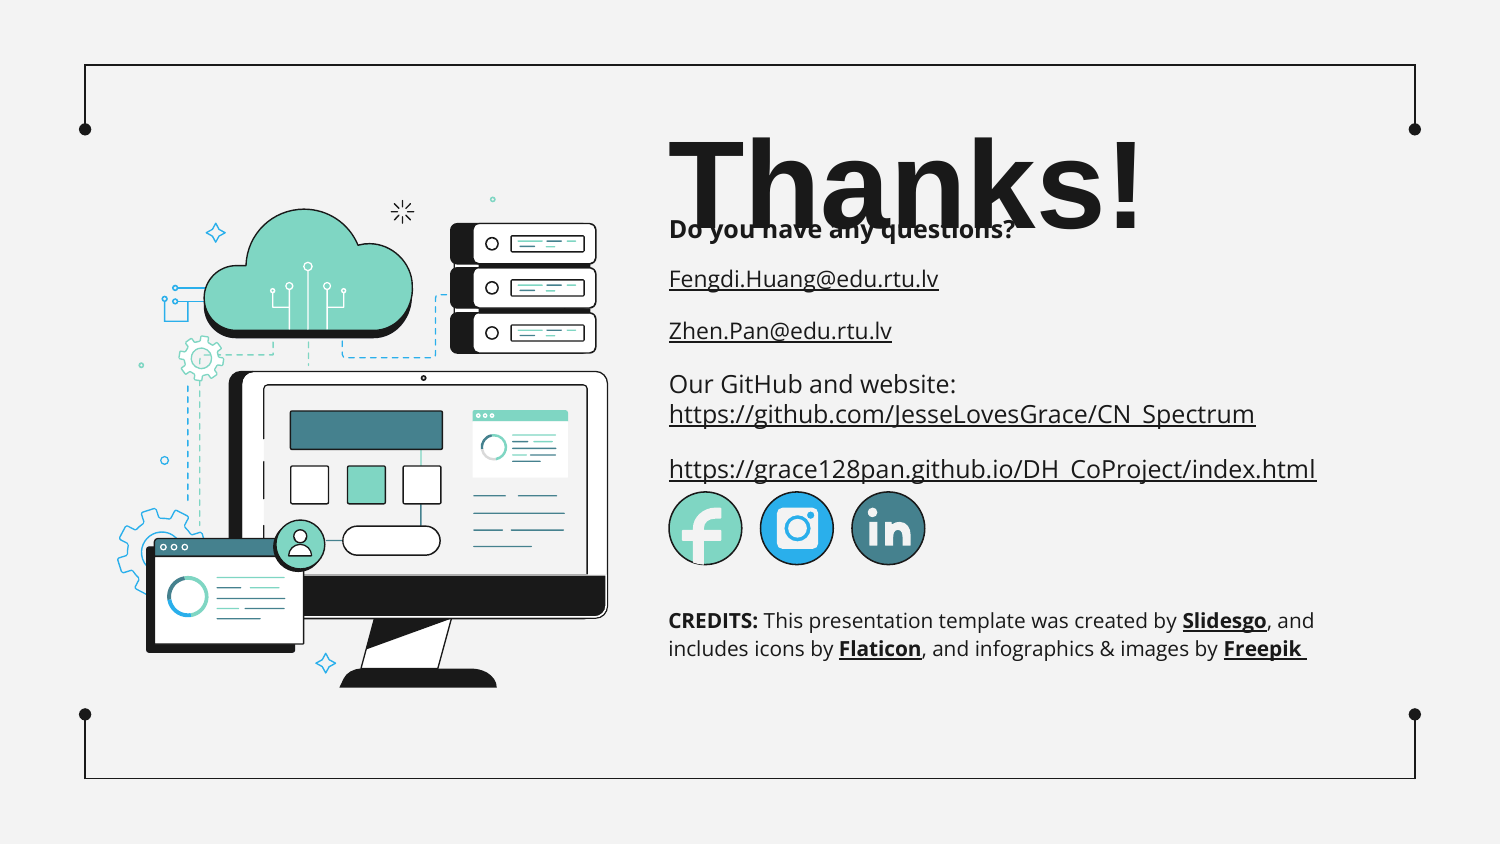

# Thanks!

Do you have any questions?
Fengdi.Huang@edu.rtu.lv
Zhen.Pan@edu.rtu.lv
Our GitHub and website: https://github.com/JesseLovesGrace/CN_Spectrum
https://grace128pan.github.io/DH_CoProject/index.html